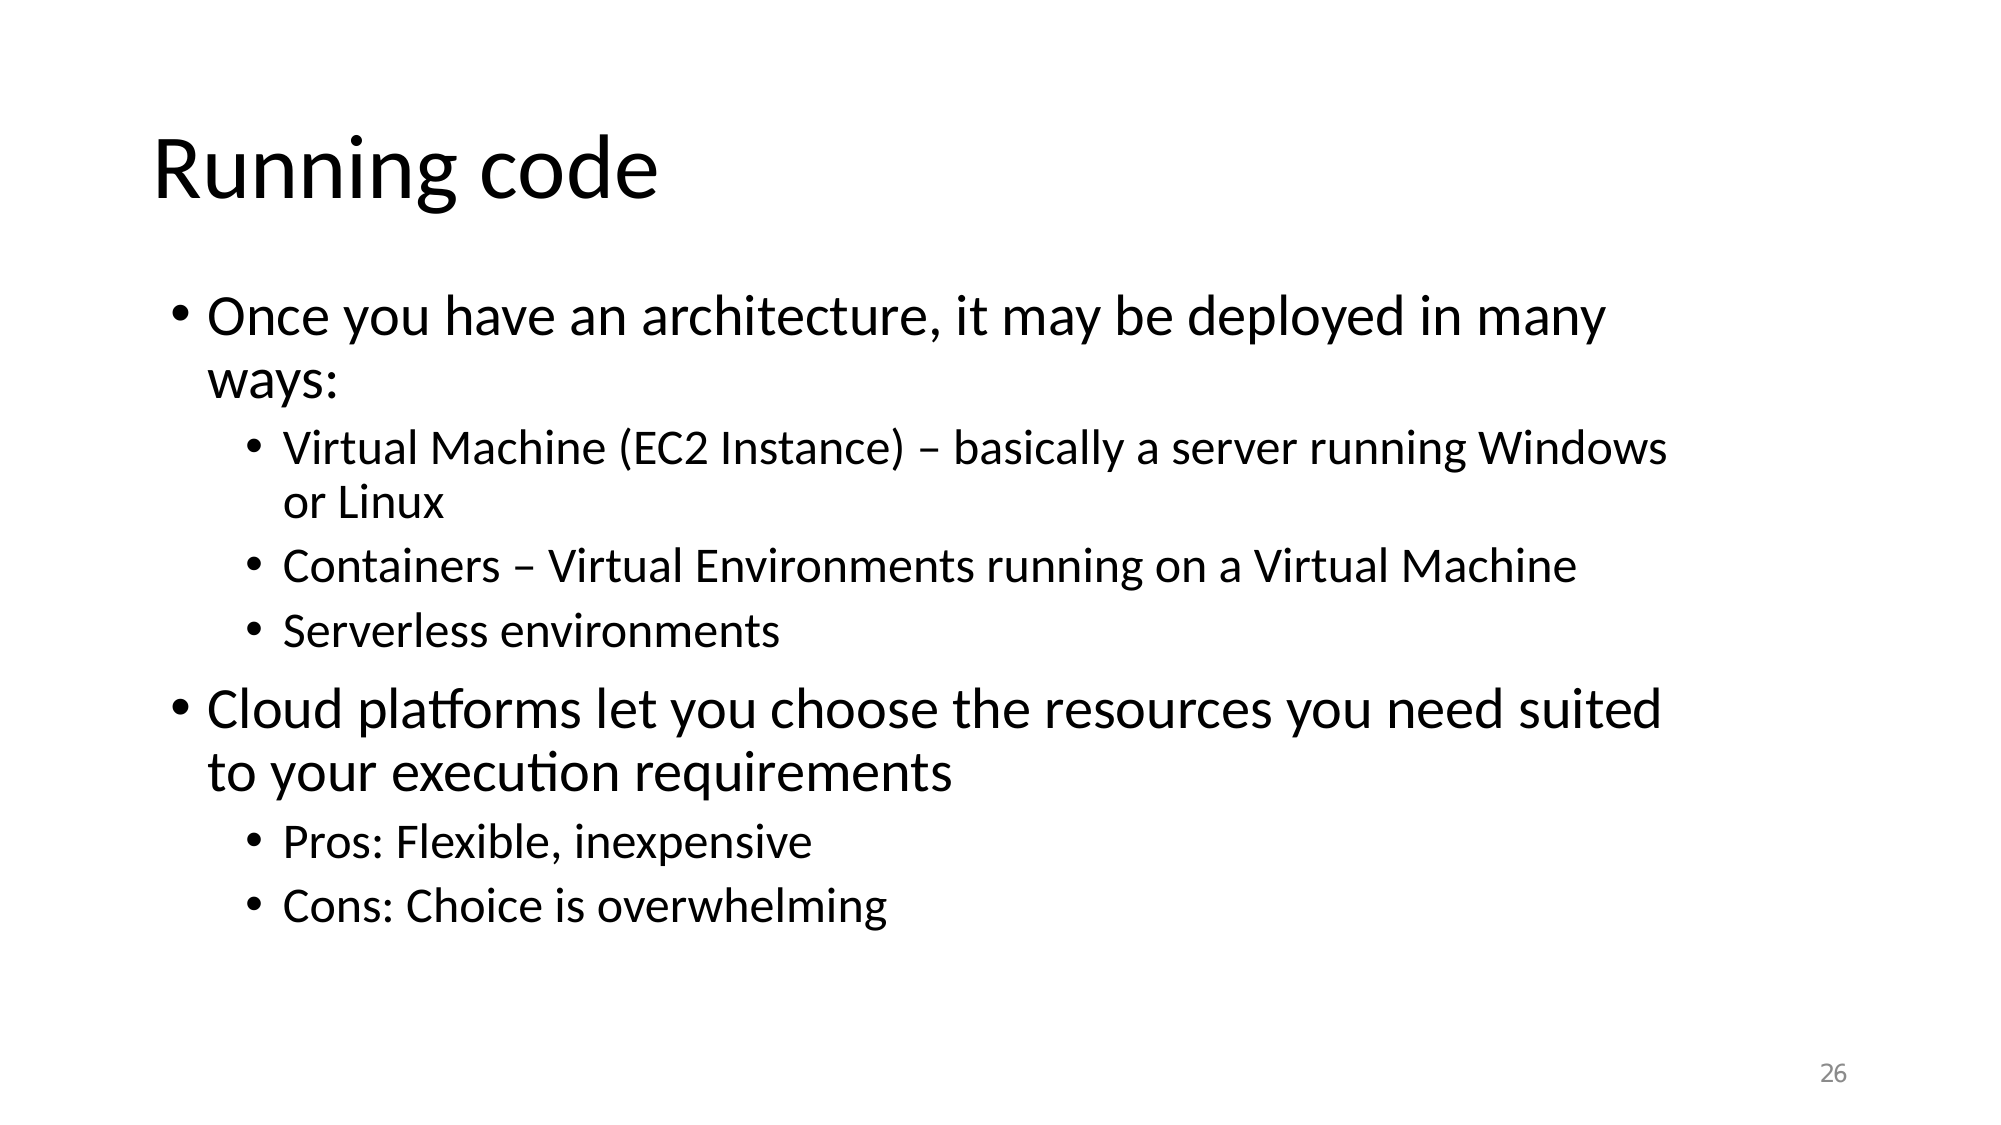

# Running code
Once you have an architecture, it may be deployed in many ways:
Virtual Machine (EC2 Instance) – basically a server running Windows or Linux
Containers – Virtual Environments running on a Virtual Machine
Serverless environments
Cloud platforms let you choose the resources you need suited to your execution requirements
Pros: Flexible, inexpensive
Cons: Choice is overwhelming
26